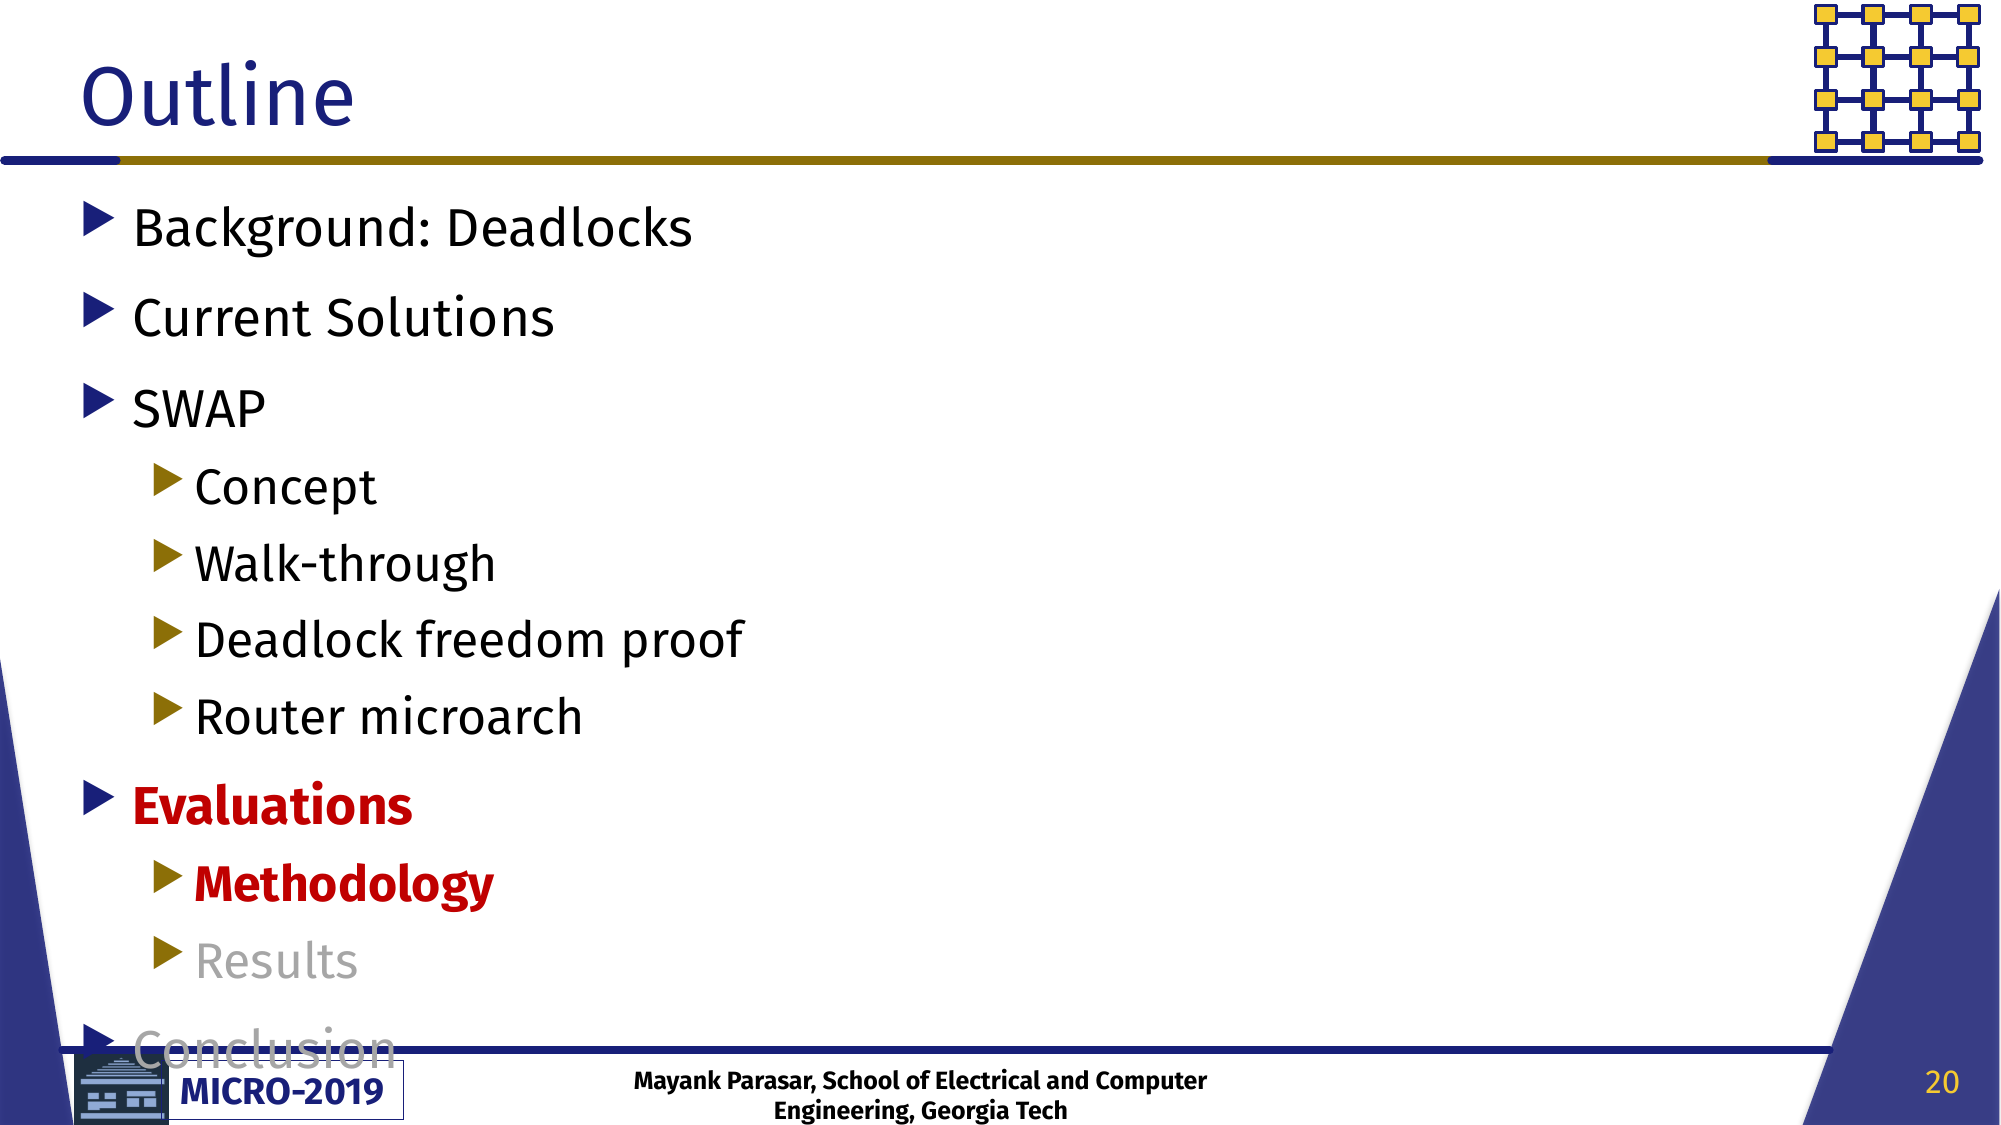

# Outline
Background: Deadlocks
Current Solutions
SWAP
Concept
Walk-through
Deadlock freedom proof
Router microarch
Evaluations
Methodology
Results
Conclusion
20
Mayank Parasar, School of Electrical and Computer Engineering, Georgia Tech